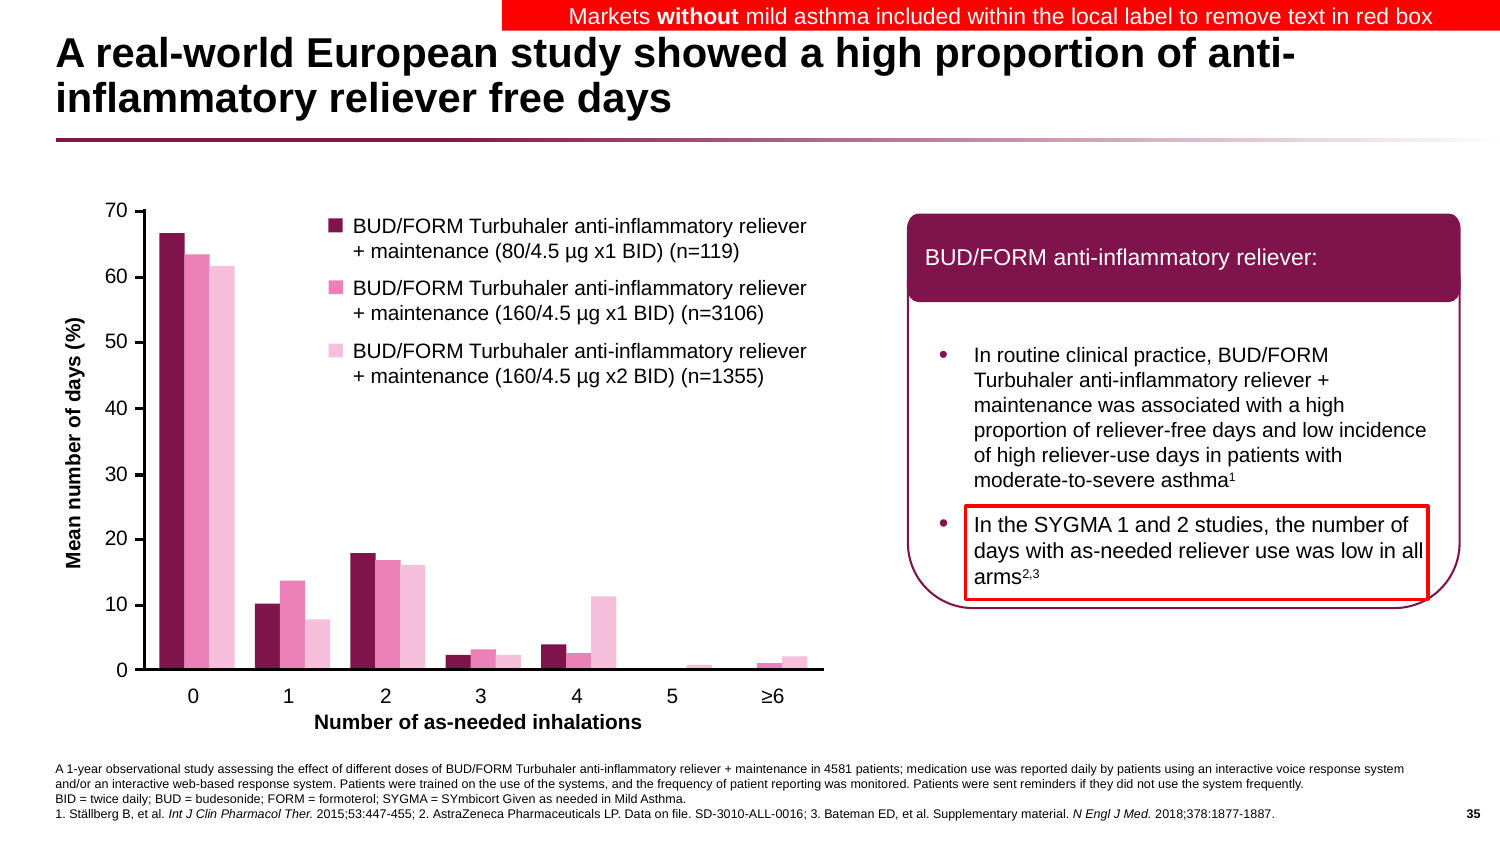

Markets without mild asthma included within the local label to remove text in red box
# A real-world European study showed a high proportion of anti-inflammatory reliever free days
70
BUD/FORM Turbuhaler anti-inflammatory reliever + maintenance (80/4.5 µg x1 BID) (n=119)
BUD/FORM Turbuhaler anti-inflammatory reliever + maintenance (160/4.5 µg x1 BID) (n=3106)
BUD/FORM Turbuhaler anti-inflammatory reliever + maintenance (160/4.5 µg x2 BID) (n=1355)

BUD/FORM anti-inflammatory reliever:

In routine clinical practice, BUD/FORM Turbuhaler anti-inflammatory reliever + maintenance was associated with a high proportion of reliever-free days and low incidence of high reliever-use days in patients with moderate-to-severe asthma1
In the SYGMA 1 and 2 studies, the number of days with as-needed reliever use was low in all arms2,3

60

50

40
Mean number of days (%)
30

20

10

0

0
1
2
3
4
5
≥6
Number of as-needed inhalations

35
A 1-year observational study assessing the effect of different doses of BUD/FORM Turbuhaler anti-inflammatory reliever + maintenance in 4581 patients; medication use was reported daily by patients using an interactive voice response system and/or an interactive web-based response system. Patients were trained on the use of the systems, and the frequency of patient reporting was monitored. Patients were sent reminders if they did not use the system frequently.
BID = twice daily; BUD = budesonide; FORM = formoterol; SYGMA = SYmbicort Given as needed in Mild Asthma.
1. Ställberg B, et al. Int J Clin Pharmacol Ther. 2015;53:447-455; 2. AstraZeneca Pharmaceuticals LP. Data on file. SD-3010-ALL-0016; 3. Bateman ED, et al. Supplementary material. N Engl J Med. 2018;378:1877-1887.